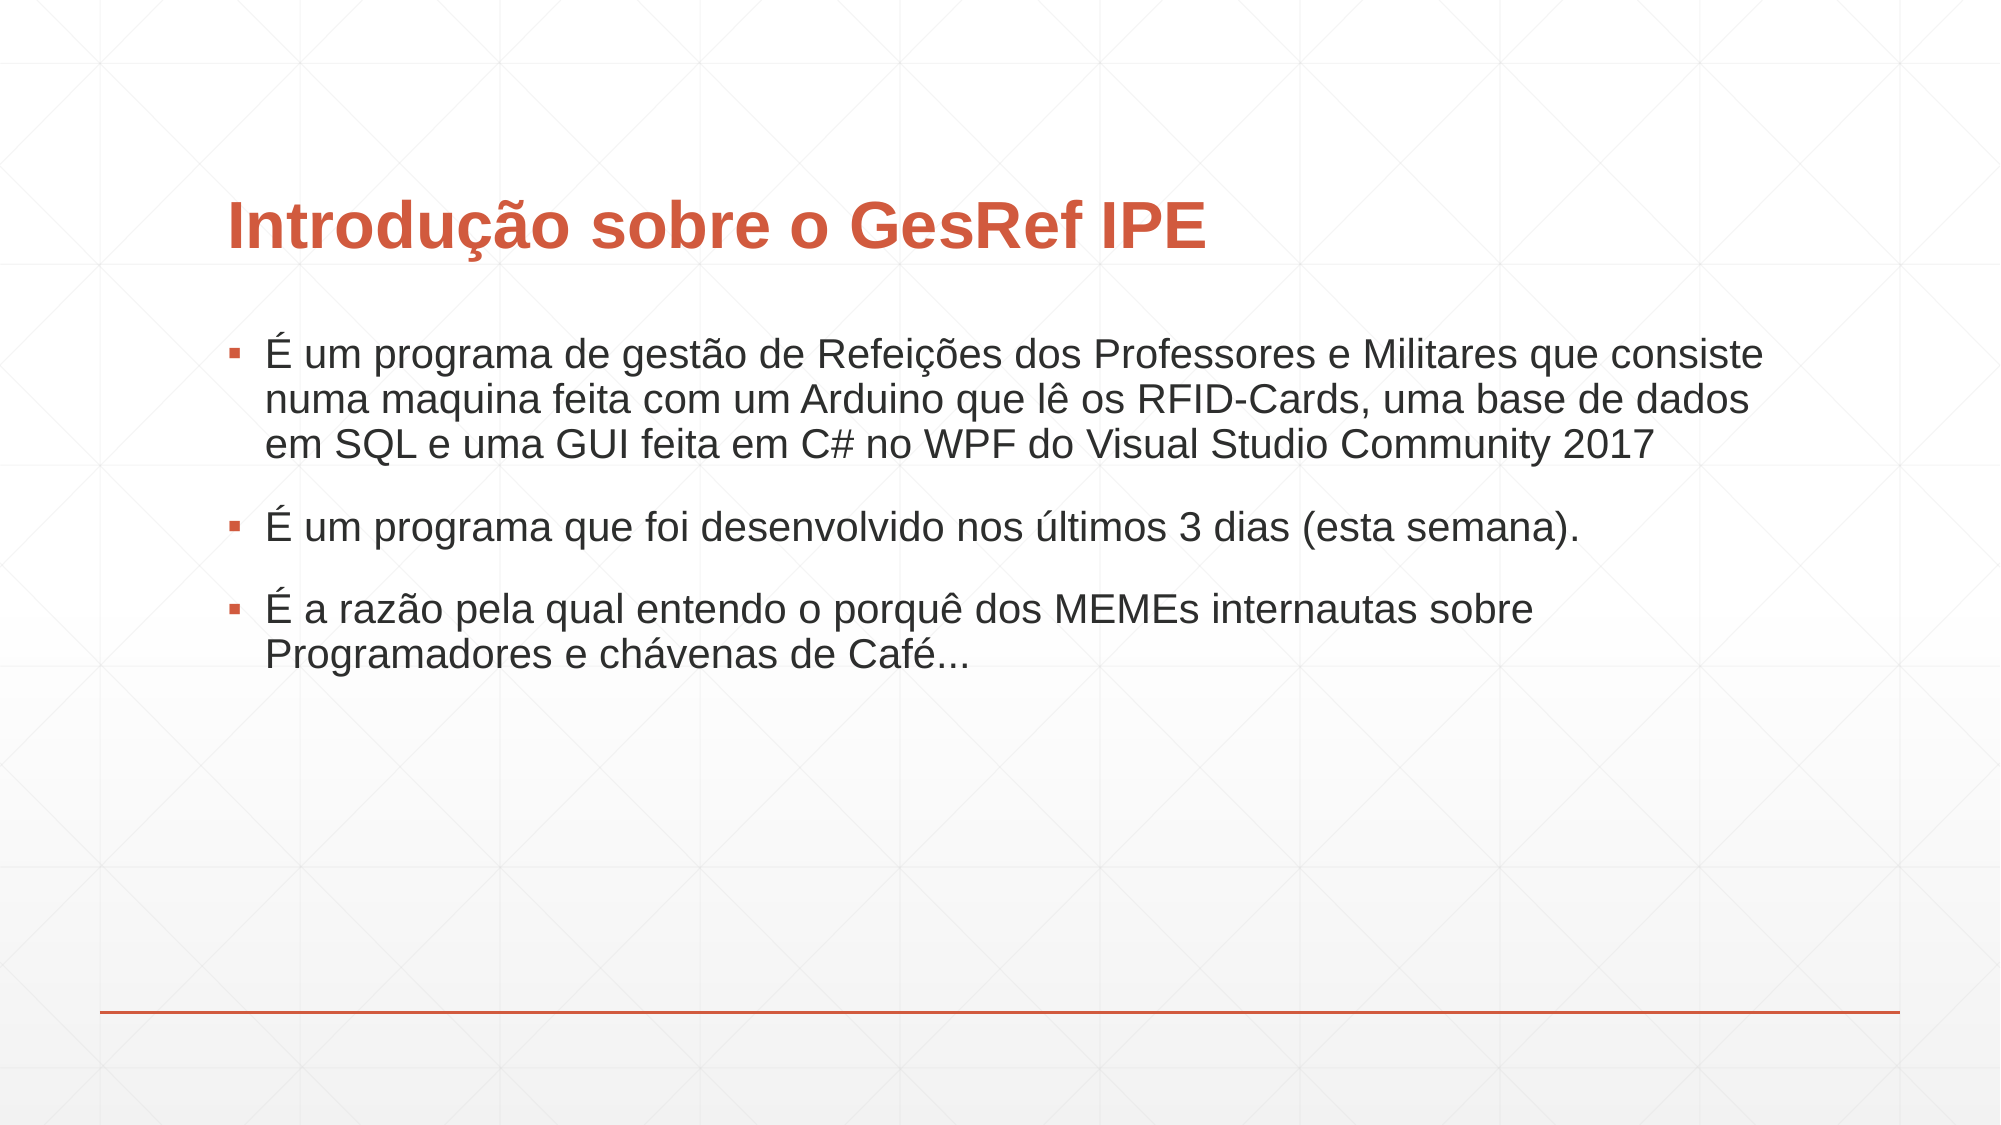

# Introdução sobre o GesRef IPE
É um programa de gestão de Refeições dos Professores e Militares que consiste numa maquina feita com um Arduino que lê os RFID-Cards, uma base de dados em SQL e uma GUI feita em C# no WPF do Visual Studio Community 2017
É um programa que foi desenvolvido nos últimos 3 dias (esta semana).
É a razão pela qual entendo o porquê dos MEMEs internautas sobre Programadores e chávenas de Café...